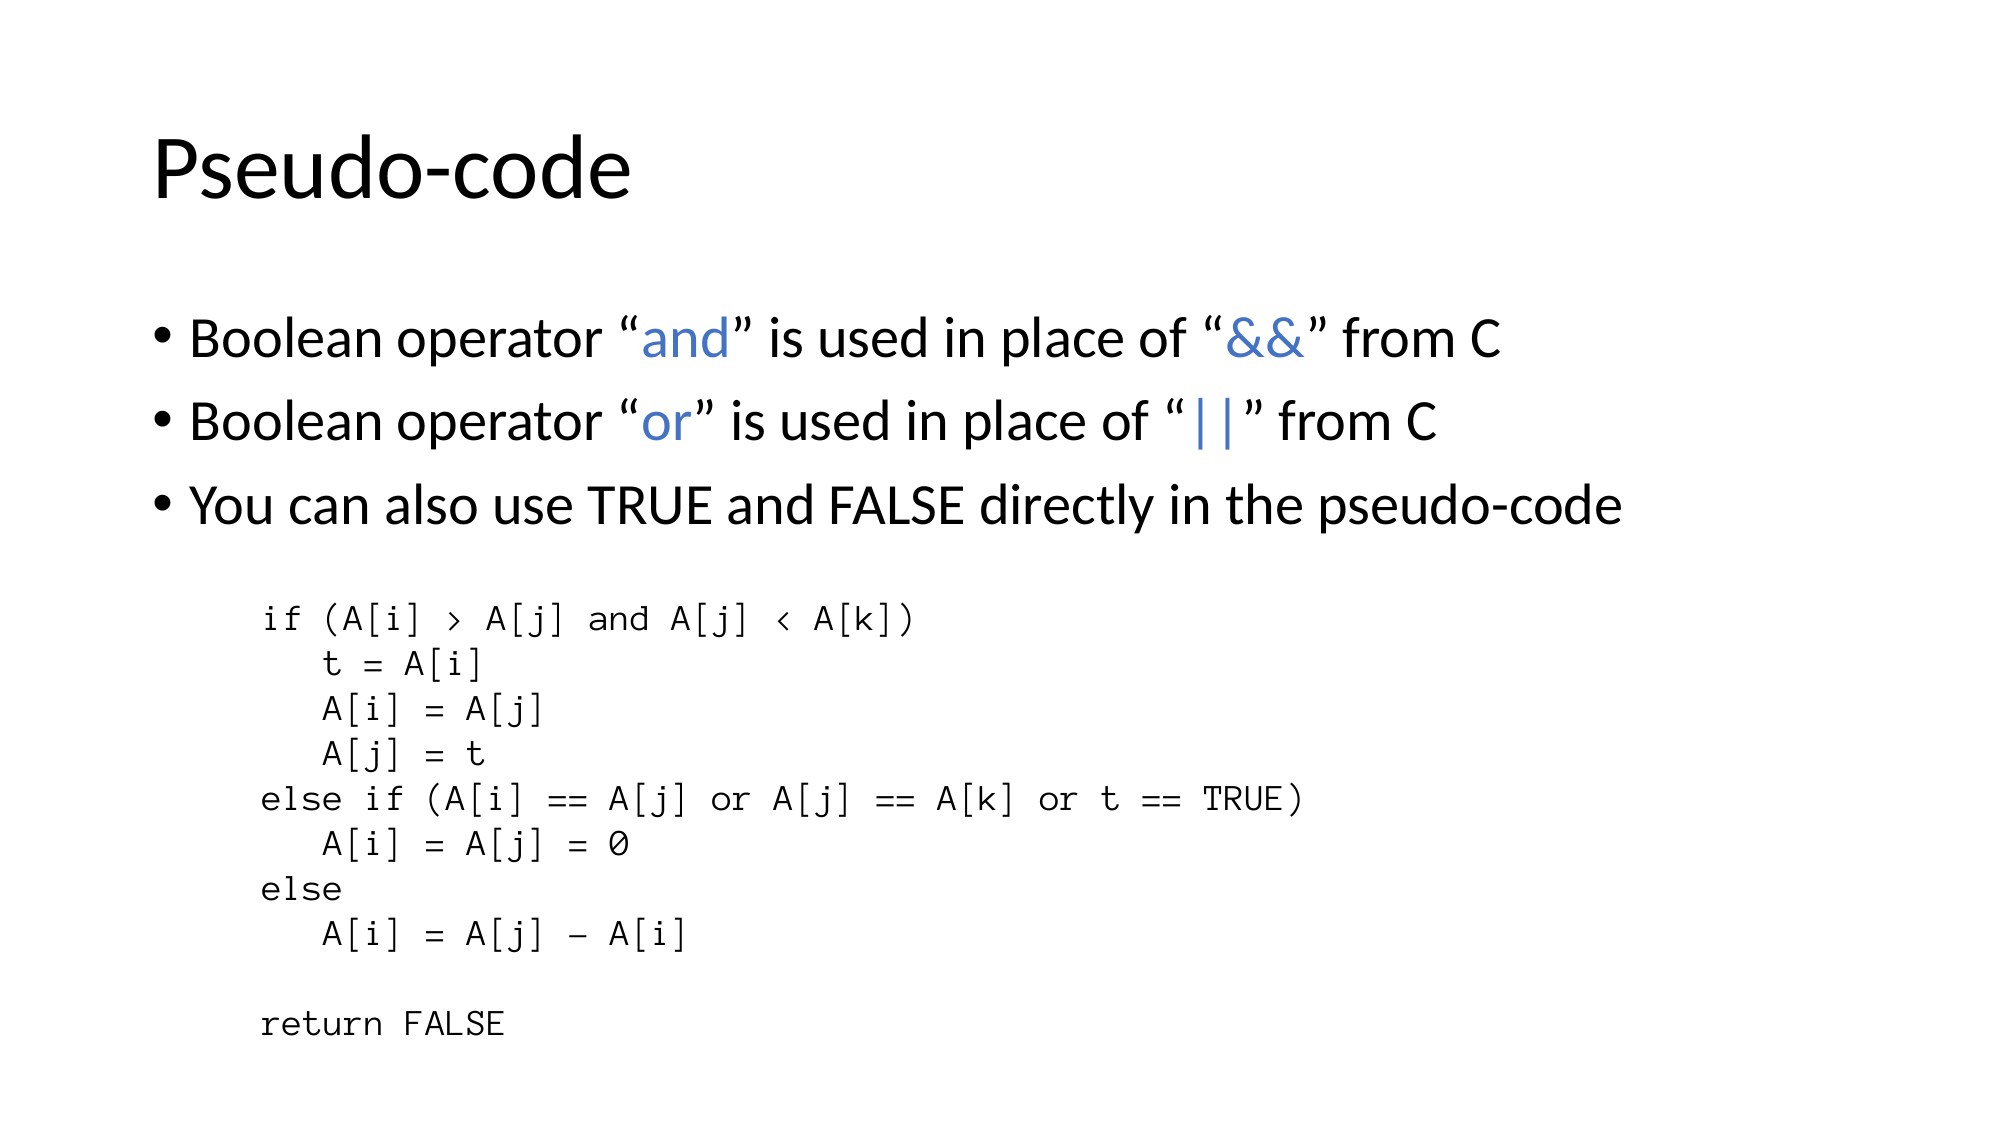

# Pseudo-code
Boolean operator “and” is used in place of “&&” from C
Boolean operator “or” is used in place of “||” from C
You can also use TRUE and FALSE directly in the pseudo-code

if (A[i] > A[j] and A[j] < A[k])
   t = A[i]
   A[i] = A[j]
   A[j] = t
else if (A[i] == A[j] or A[j] == A[k] or t == TRUE)
   A[i] = A[j] = 0
else
   A[i] = A[j] – A[i]

return FALSE